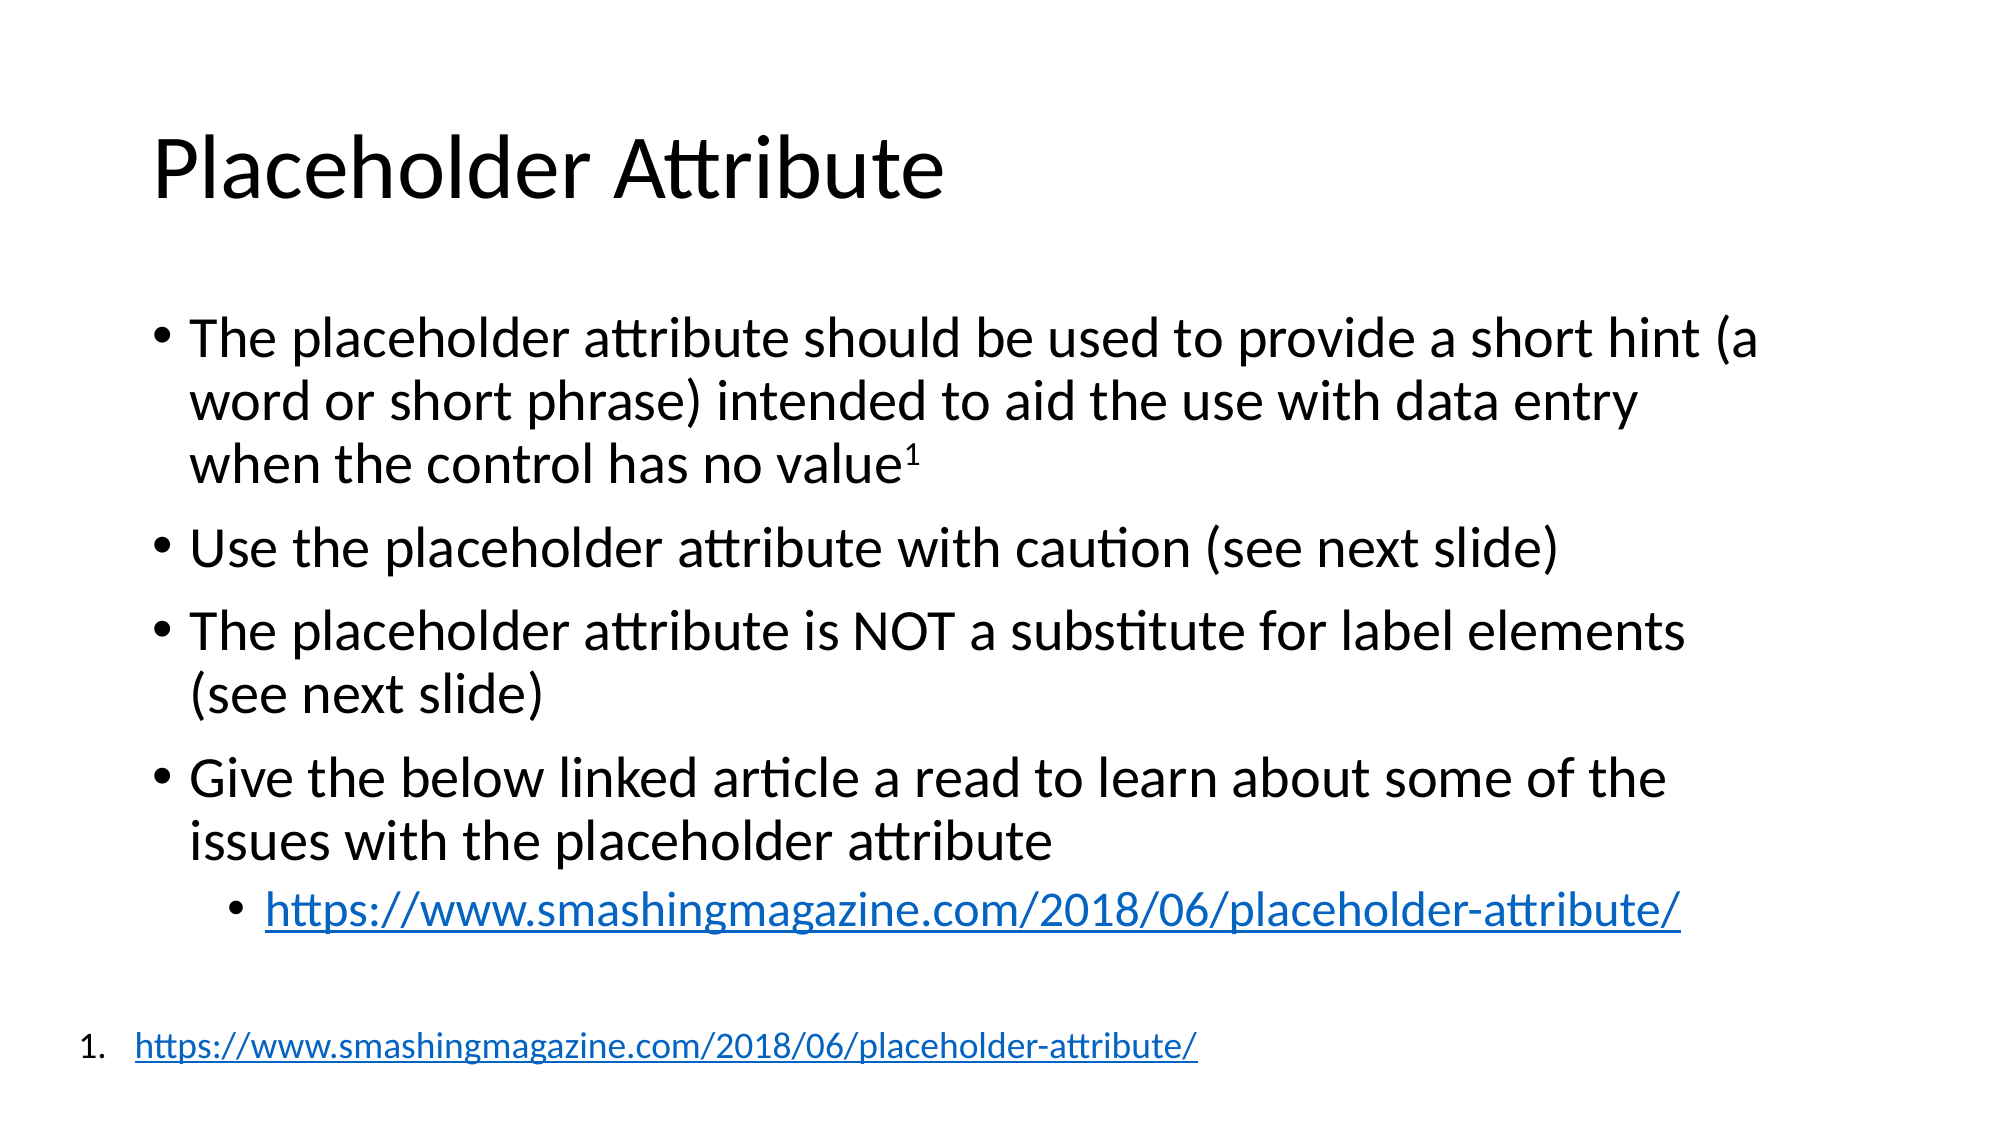

# Placeholder Attribute
The placeholder attribute should be used to provide a short hint (a word or short phrase) intended to aid the use with data entry when the control has no value1
Use the placeholder attribute with caution (see next slide)
The placeholder attribute is NOT a substitute for label elements (see next slide)
Give the below linked article a read to learn about some of the issues with the placeholder attribute
https://www.smashingmagazine.com/2018/06/placeholder-attribute/

https://www.smashingmagazine.com/2018/06/placeholder-attribute/